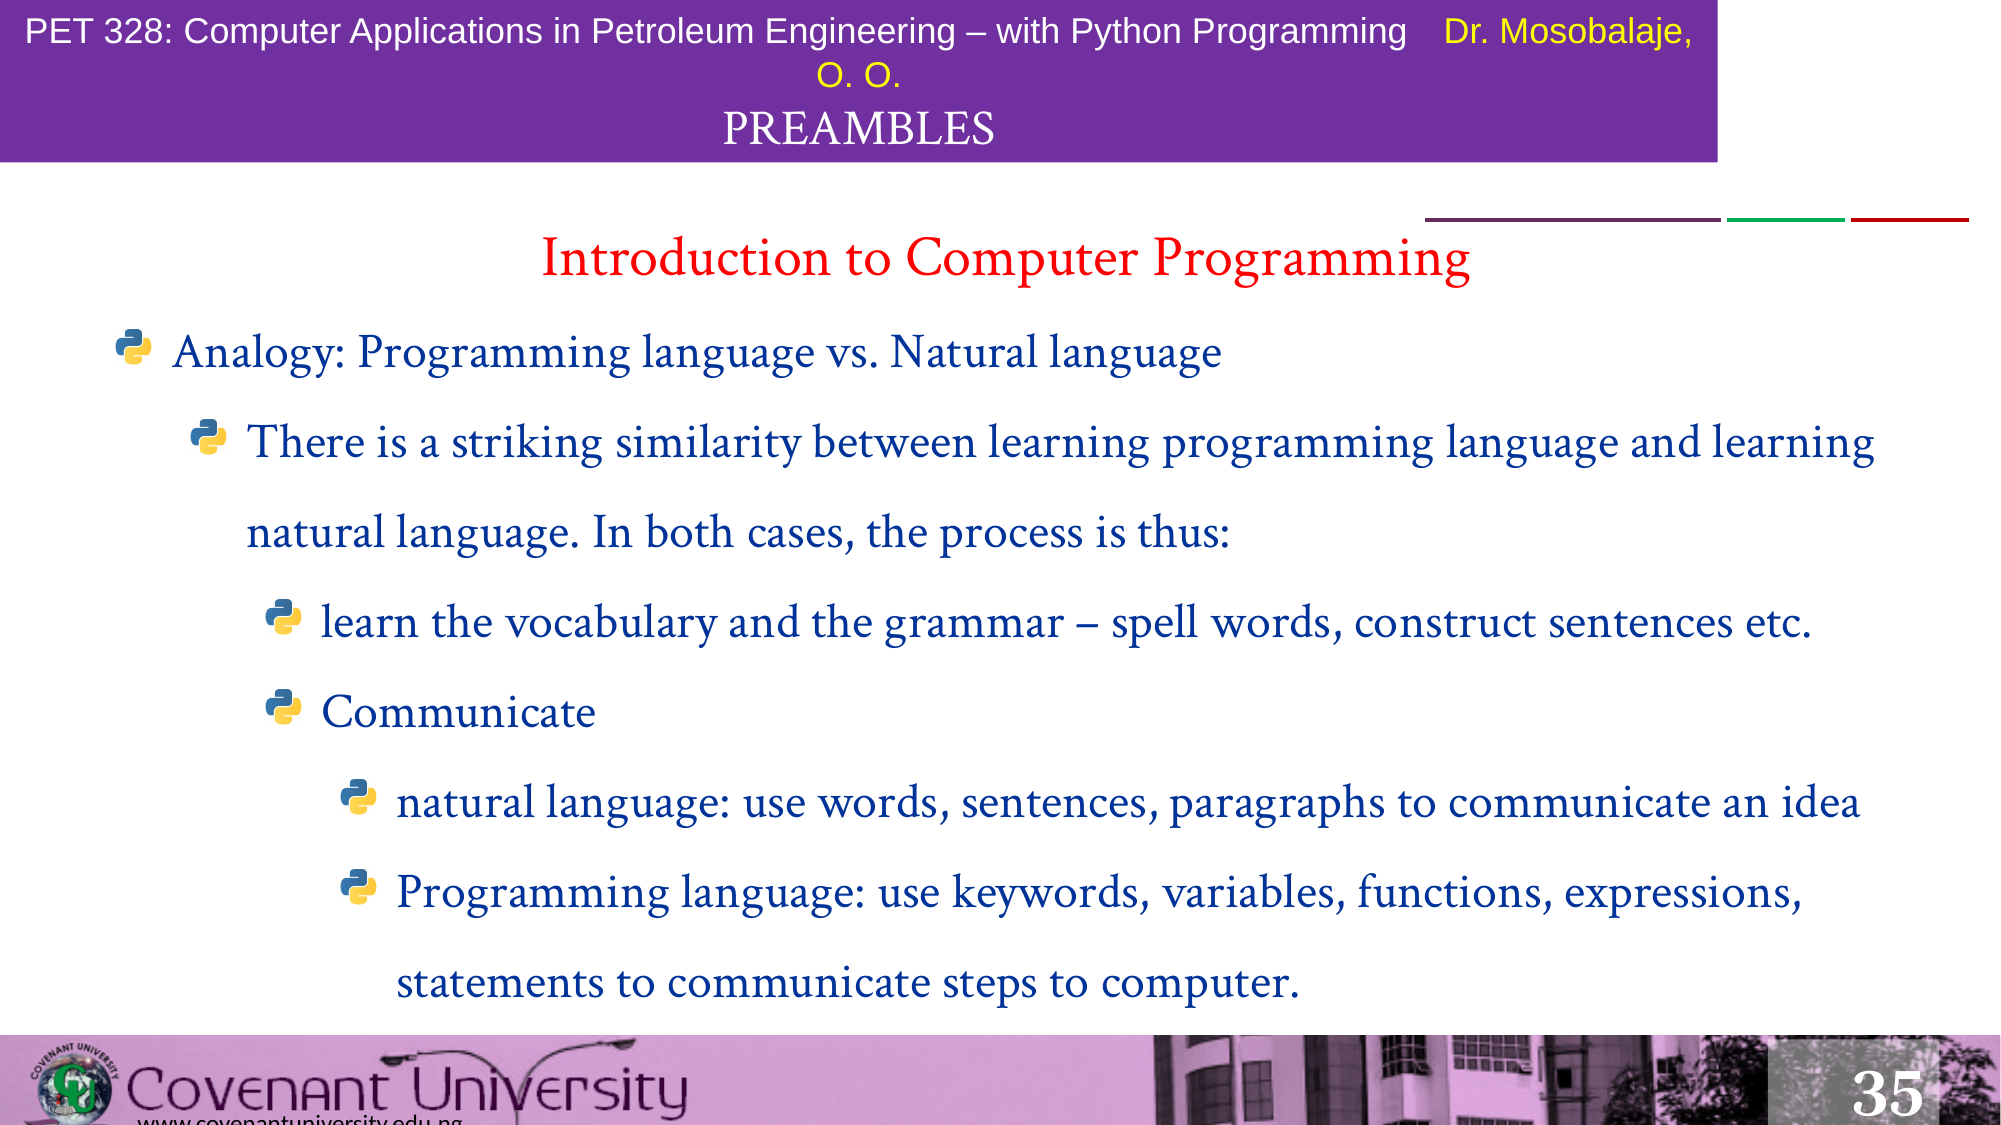

PET 328: Computer Applications in Petroleum Engineering – with Python Programming	Dr. Mosobalaje, O. O.
PREAMBLES

Introduction to Computer Programming
Analogy: Programming language vs. Natural language
There is a striking similarity between learning programming language and learning natural language. In both cases, the process is thus:
learn the vocabulary and the grammar – spell words, construct sentences etc.
Communicate
natural language: use words, sentences, paragraphs to communicate an idea
Programming language: use keywords, variables, functions, expressions, statements to communicate steps to computer.